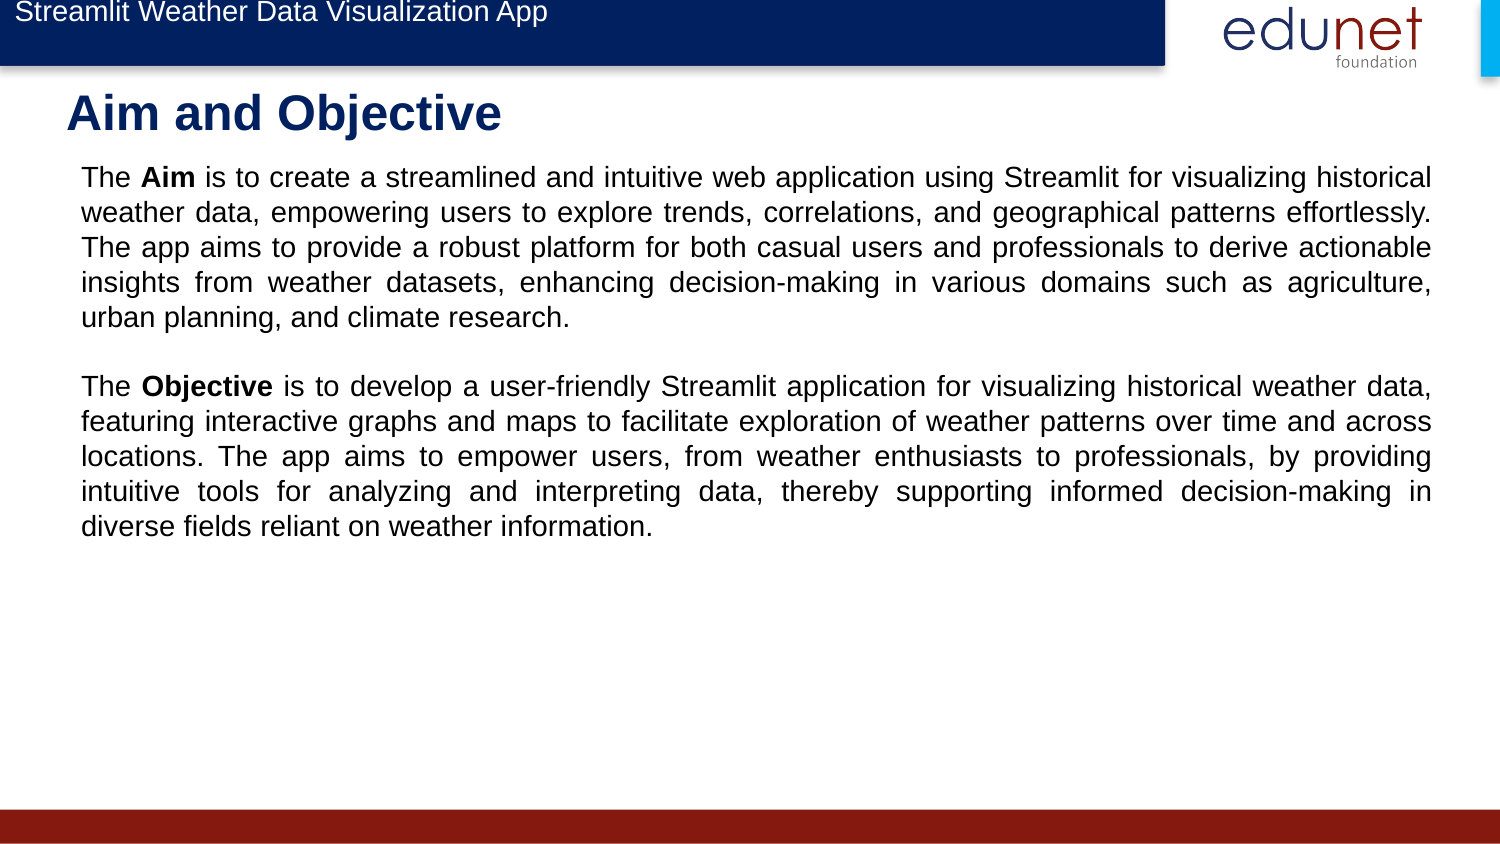

Streamlit Weather Data Visualization App
# Aim and Objective
The Aim is to create a streamlined and intuitive web application using Streamlit for visualizing historical weather data, empowering users to explore trends, correlations, and geographical patterns effortlessly. The app aims to provide a robust platform for both casual users and professionals to derive actionable insights from weather datasets, enhancing decision-making in various domains such as agriculture, urban planning, and climate research.

The Objective is to develop a user-friendly Streamlit application for visualizing historical weather data, featuring interactive graphs and maps to facilitate exploration of weather patterns over time and across locations. The app aims to empower users, from weather enthusiasts to professionals, by providing intuitive tools for analyzing and interpreting data, thereby supporting informed decision-making in diverse fields reliant on weather information.